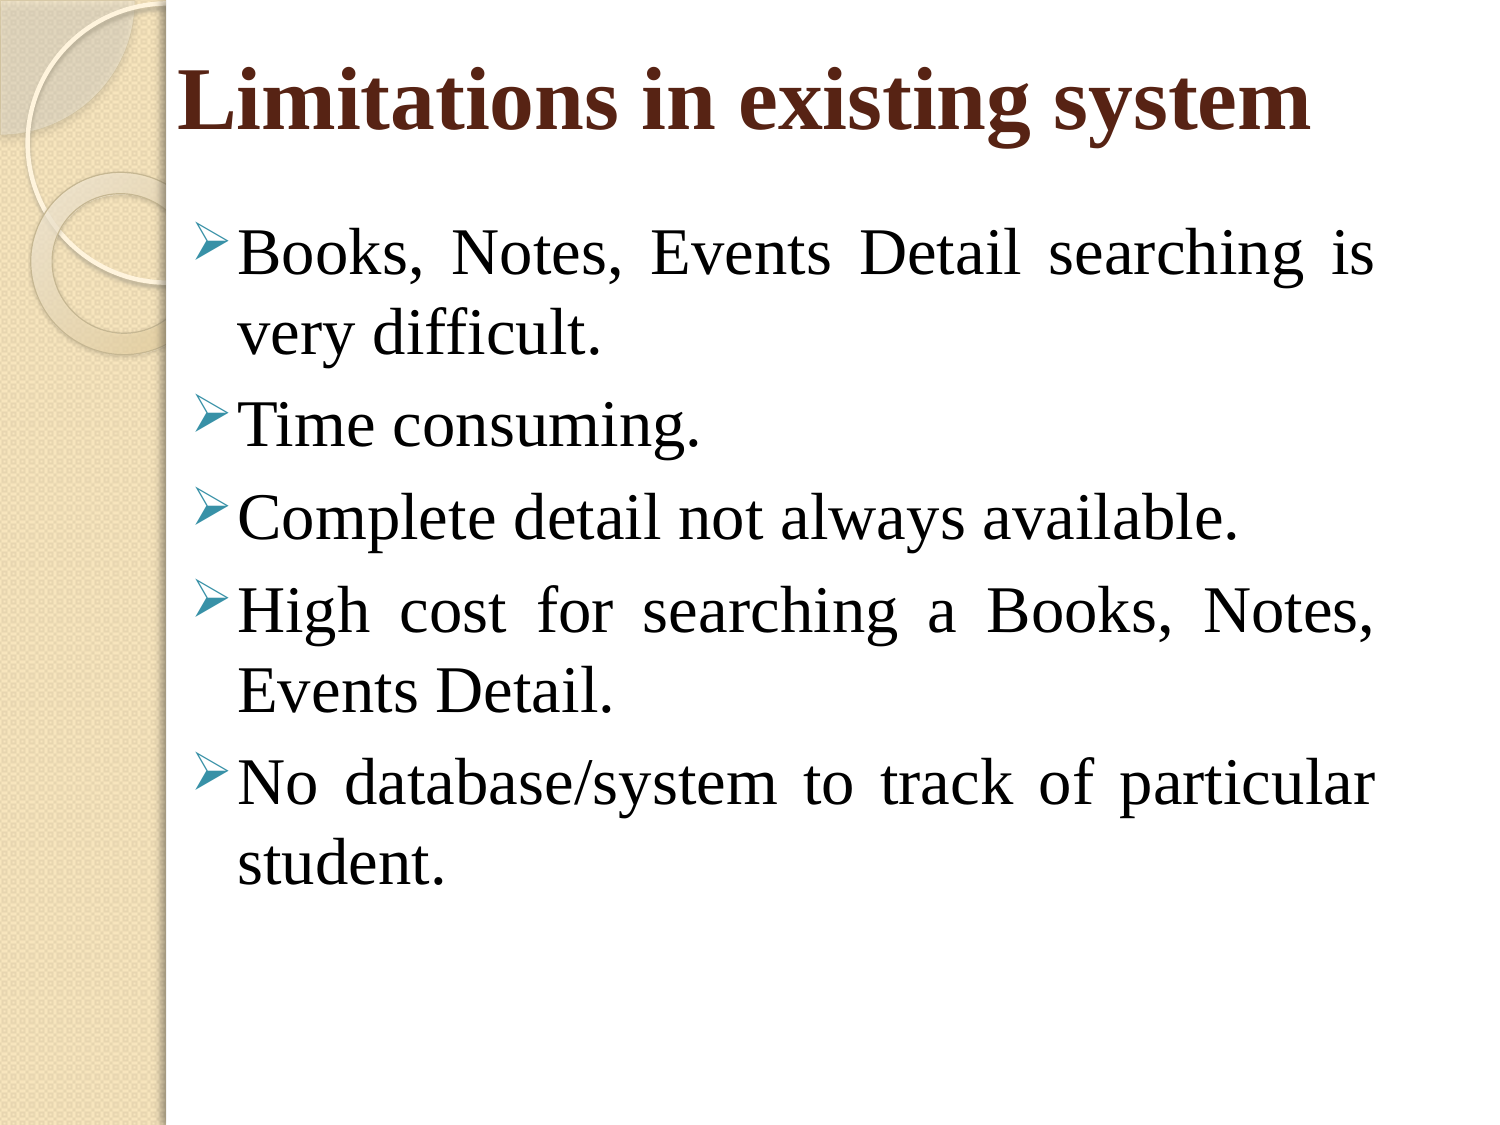

# Limitations in existing system
Books, Notes, Events Detail searching is very difficult.
Time consuming.
Complete detail not always available.
High cost for searching a Books, Notes, Events Detail.
No database/system to track of particular student.